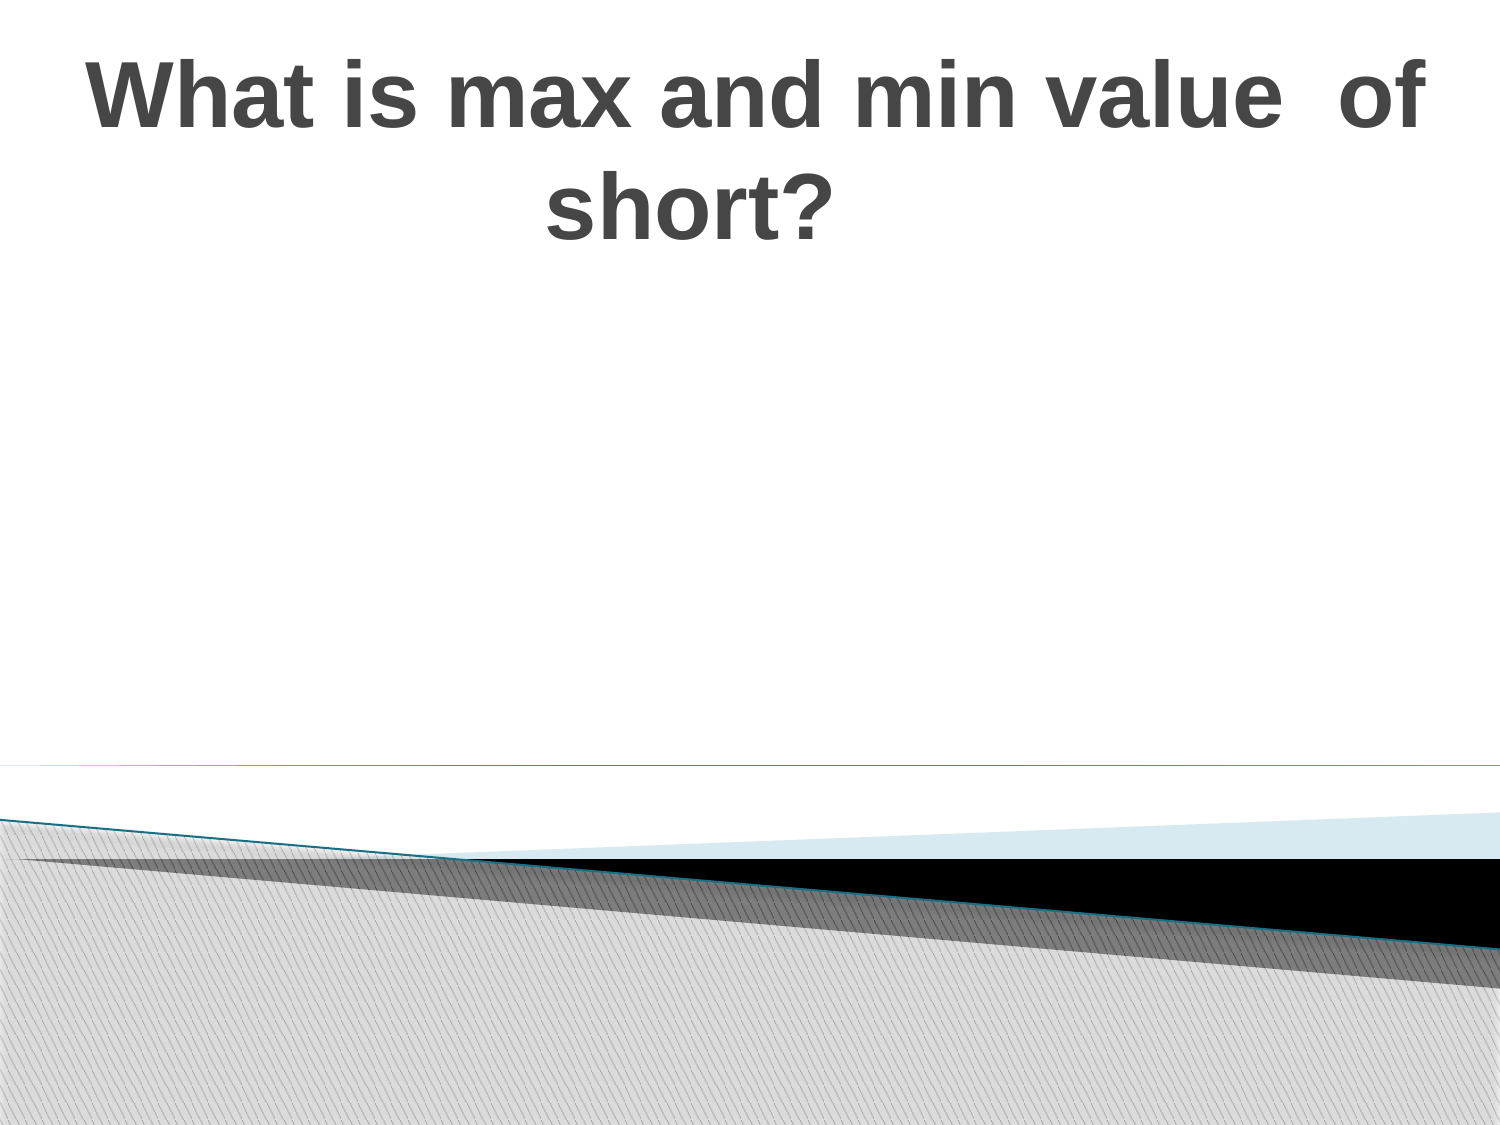

# What is max and min value  of short?